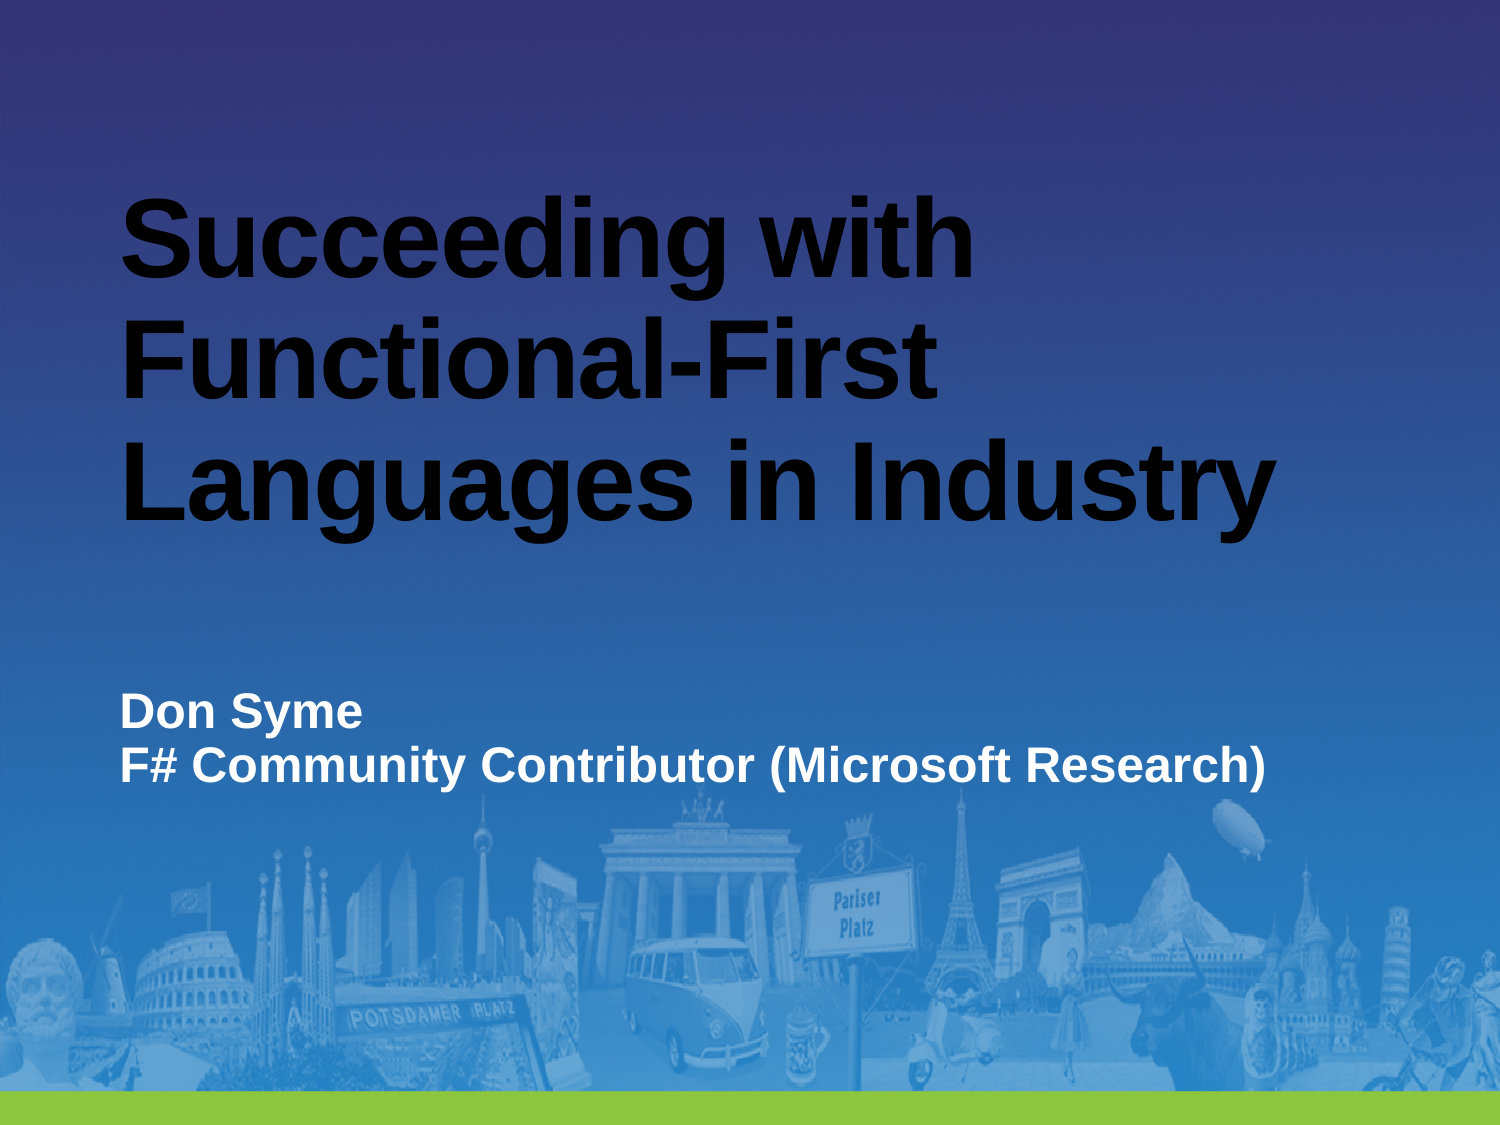

# Succeeding with Functional-First Languages in Industry

Don Syme
F# Community Contributor (Microsoft Research)